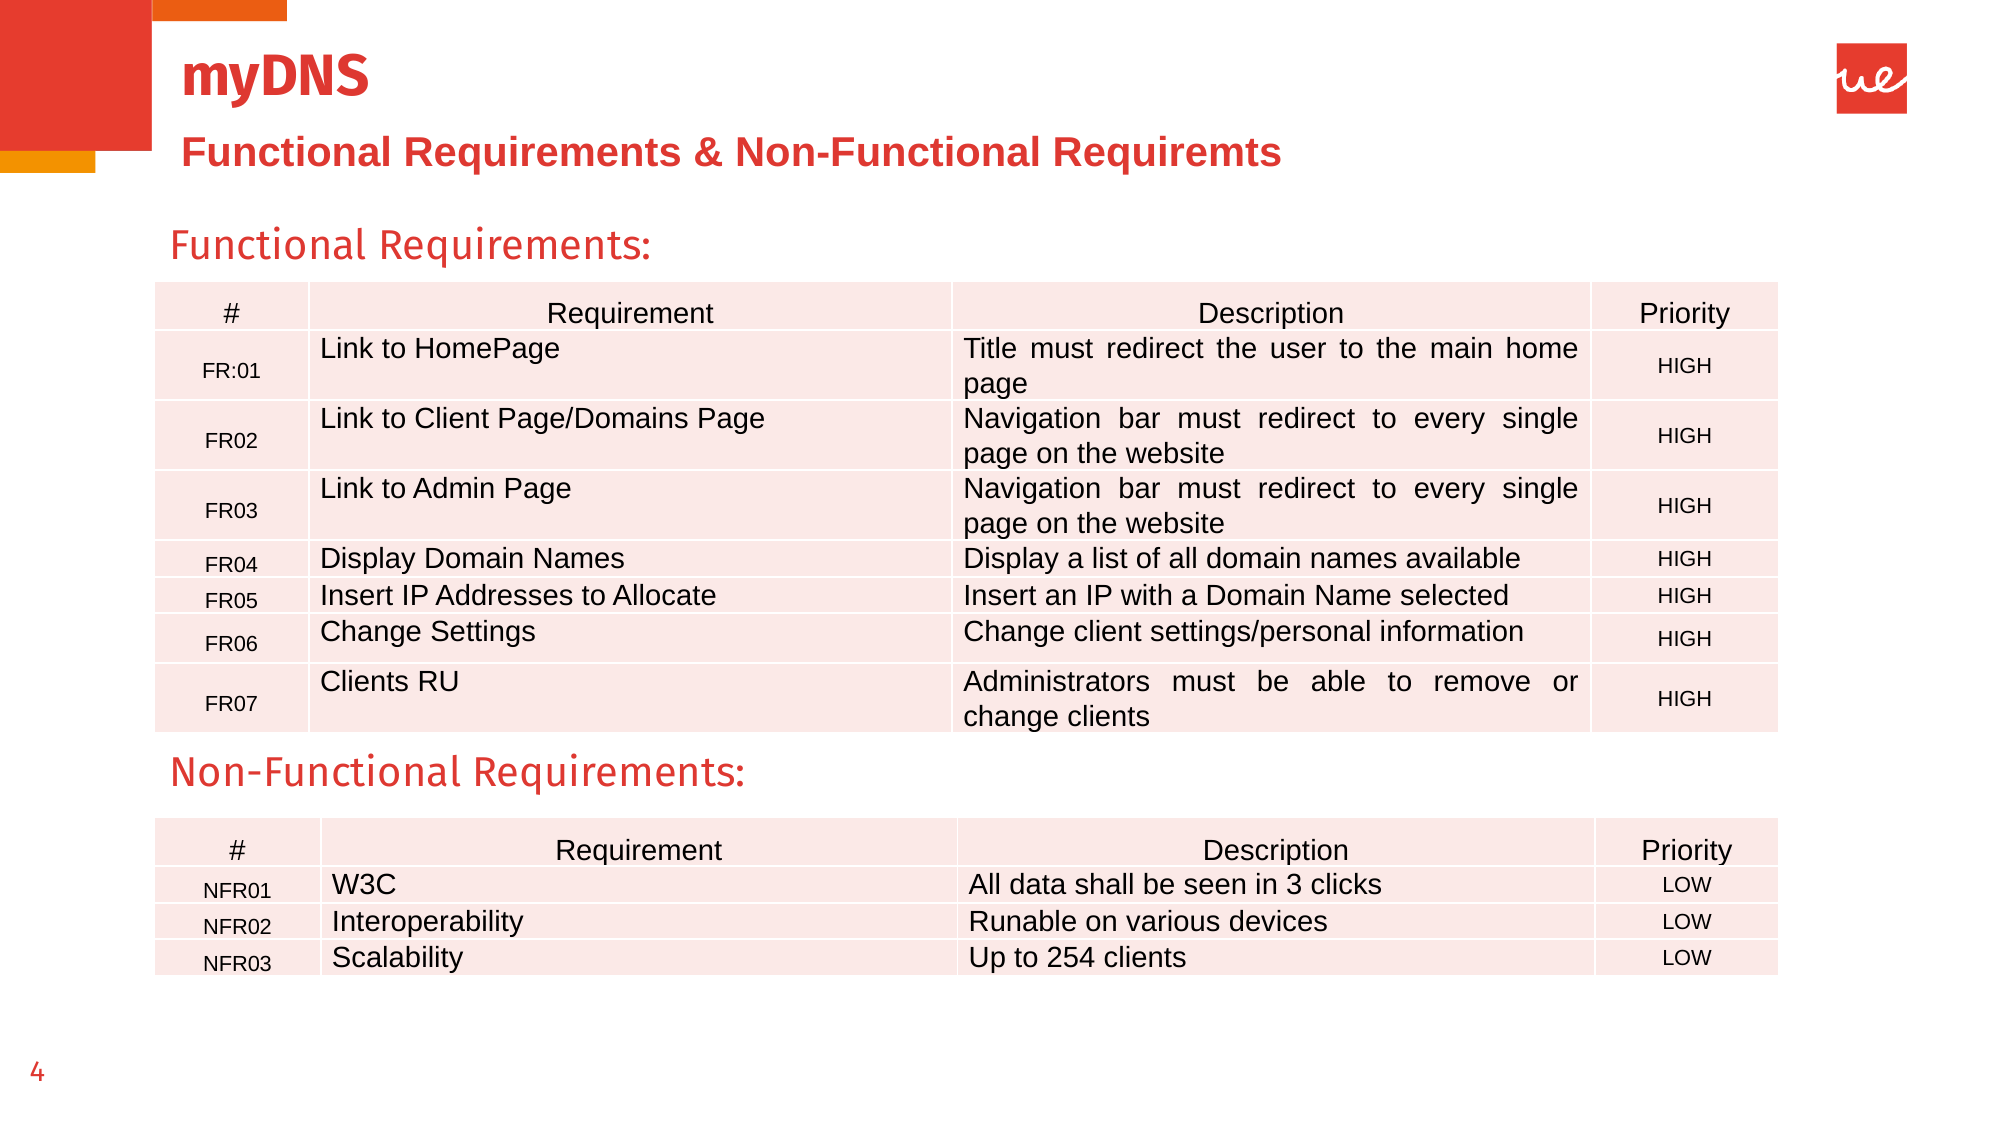

myDNS
Functional Requirements & Non-Functional Requiremts
Functional Requirements:

Non-Functional Requirements:

| # | Requirement | Description | Priority |
| --- | --- | --- | --- |
| FR:01 | Link to HomePage | Title must redirect the user to the main home page | HIGH |
| FR02 | Link to Client Page/Domains Page | Navigation bar must redirect to every single page on the website | HIGH |
| FR03 | Link to Admin Page | Navigation bar must redirect to every single page on the website | HIGH |
| FR04 | Display Domain Names | Display a list of all domain names available | HIGH |
| FR05 | Insert IP Addresses to Allocate | Insert an IP with a Domain Name selected | HIGH |
| FR06 | Change Settings | Change client settings/personal information | HIGH |
| FR07 | Clients RU | Administrators must be able to remove or change clients | HIGH |
| # | Requirement | Description | Priority |
| --- | --- | --- | --- |
| NFR01 | W3C | All data shall be seen in 3 clicks | LOW |
| NFR02 | Interoperability | Runable on various devices | LOW |
| NFR03 | Scalability | Up to 254 clients | LOW |
4